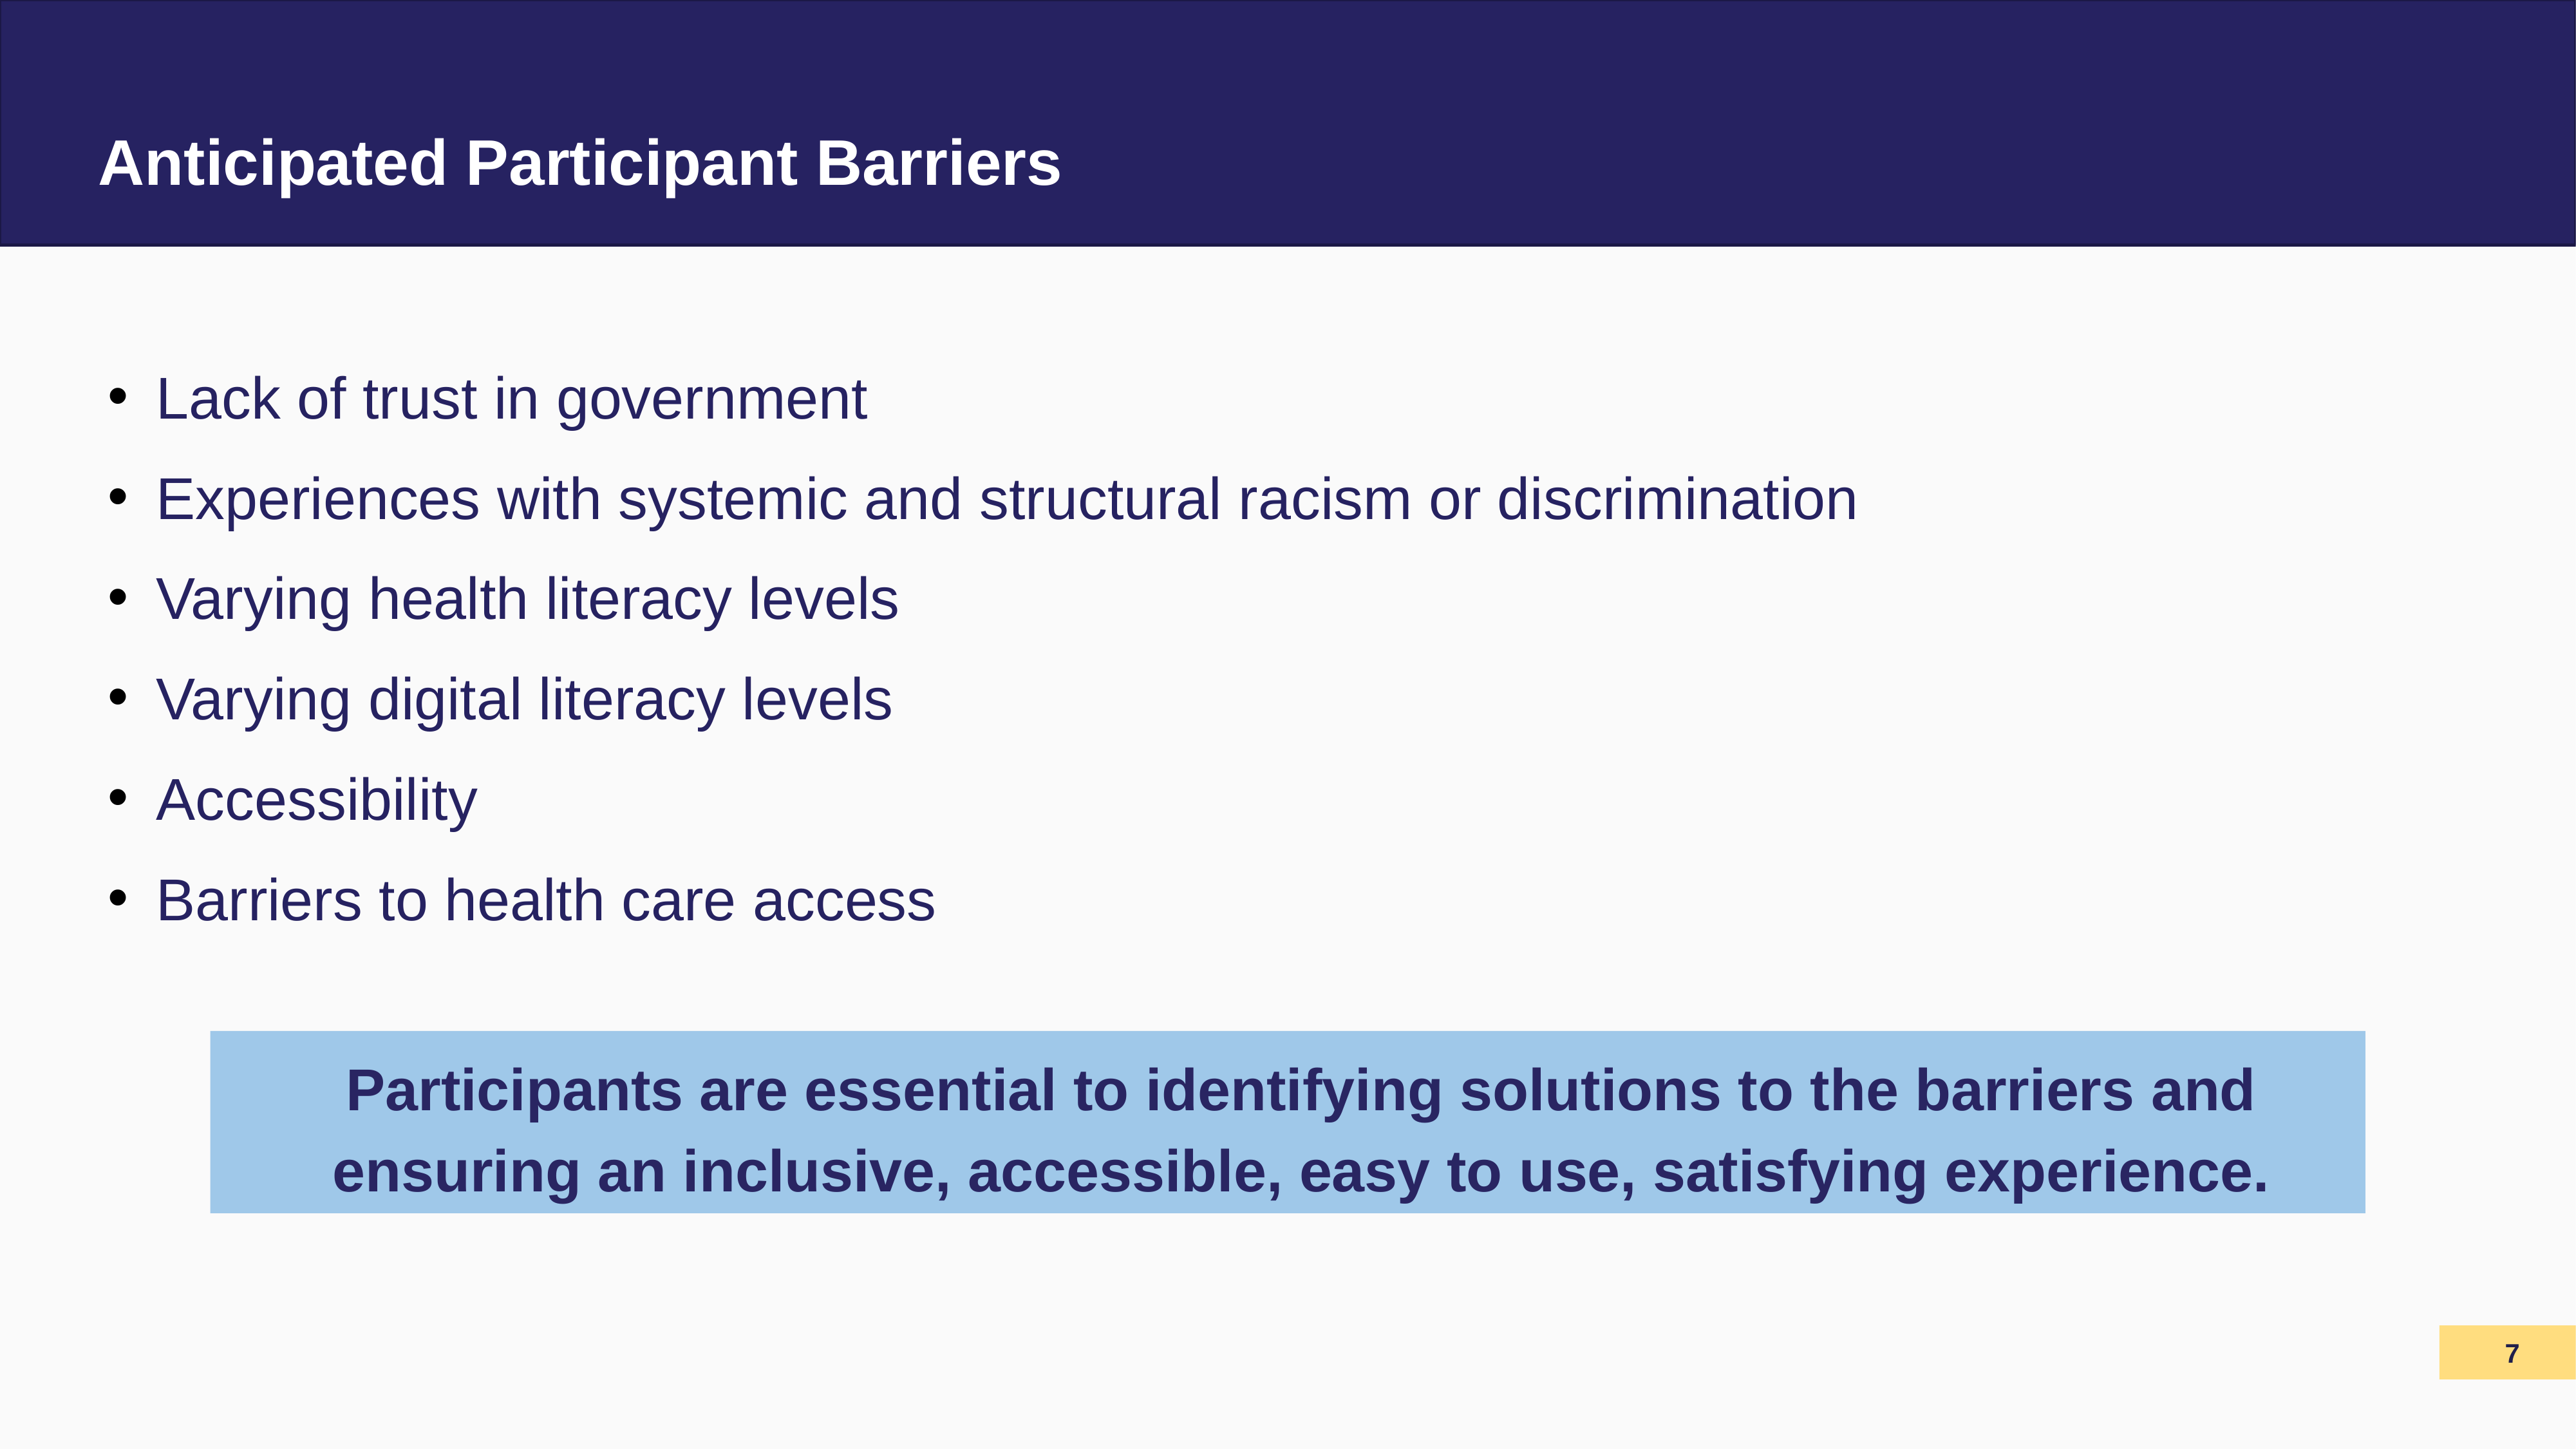

# Anticipated Participant Barriers
Lack of trust in government
Experiences with systemic and structural racism or discrimination
Varying health literacy levels
Varying digital literacy levels
Accessibility
Barriers to health care access
Participants are essential to identifying solutions to the barriers and
ensuring an inclusive, accessible, easy to use, satisfying experience.